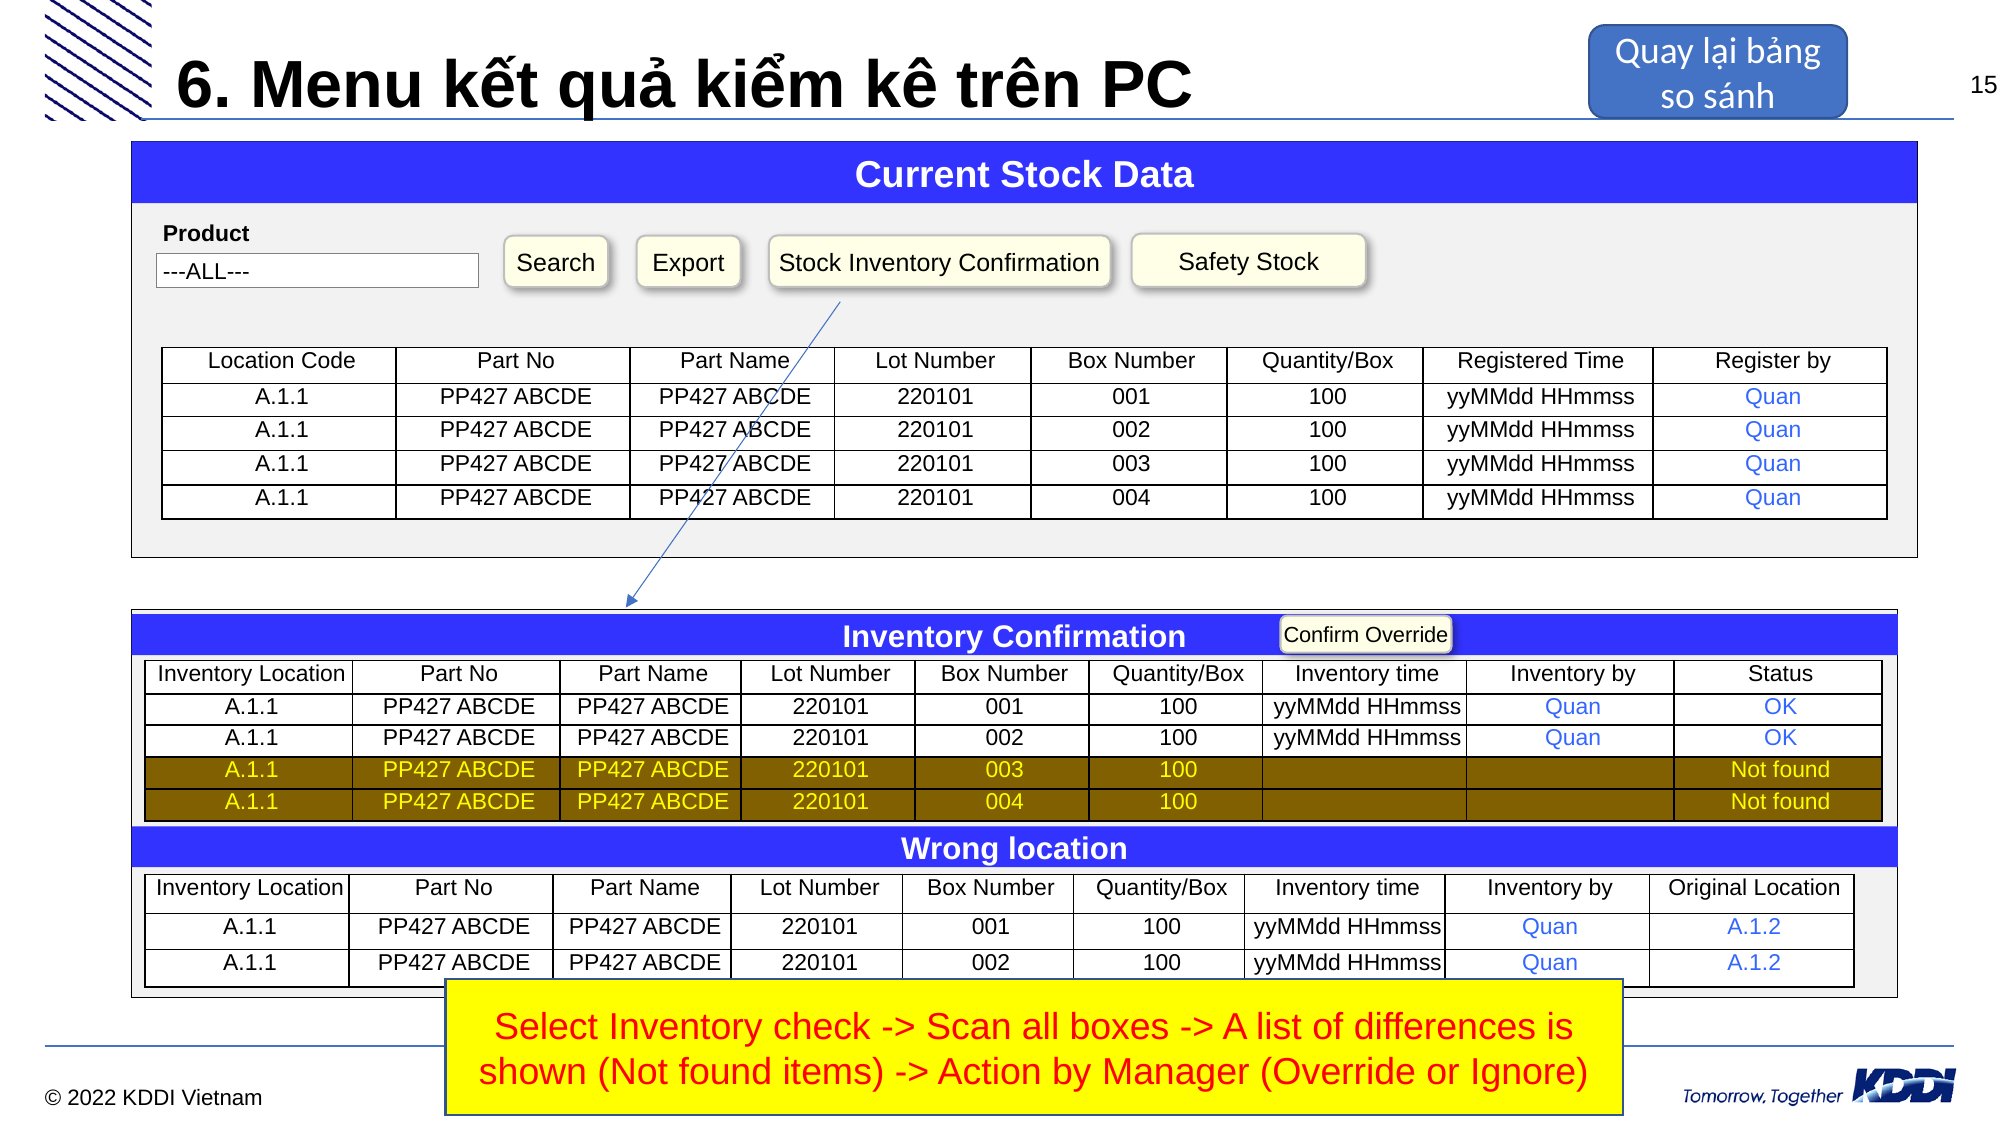

Quay lại bảng so sánh
# 6. Menu kết quả kiểm kê trên PC
Current Stock Data

Product
Safety Stock
Stock Inventory Confirmation
Search
Export
---ALL---
| Location Code | Part No | Part Name | Lot Number | Box Number | Quantity/Box | Registered Time | Register by |
| --- | --- | --- | --- | --- | --- | --- | --- |
| A.1.1 | PP427 ABCDE | PP427 ABCDE | 220101 | 001 | 100 | yyMMdd HHmmss | Quan |
| A.1.1 | PP427 ABCDE | PP427 ABCDE | 220101 | 002 | 100 | yyMMdd HHmmss | Quan |
| A.1.1 | PP427 ABCDE | PP427 ABCDE | 220101 | 003 | 100 | yyMMdd HHmmss | Quan |
| A.1.1 | PP427 ABCDE | PP427 ABCDE | 220101 | 004 | 100 | yyMMdd HHmmss | Quan |

Inventory Confirmation
Confirm Override
| Inventory Location | Part No | Part Name | Lot Number | Box Number | Quantity/Box | Inventory time | Inventory by | Status |
| --- | --- | --- | --- | --- | --- | --- | --- | --- |
| A.1.1 | PP427 ABCDE | PP427 ABCDE | 220101 | 001 | 100 | yyMMdd HHmmss | Quan | OK |
| A.1.1 | PP427 ABCDE | PP427 ABCDE | 220101 | 002 | 100 | yyMMdd HHmmss | Quan | OK |
| A.1.1 | PP427 ABCDE | PP427 ABCDE | 220101 | 003 | 100 |  |  | Not found |
| A.1.1 | PP427 ABCDE | PP427 ABCDE | 220101 | 004 | 100 |  |  | Not found |
Wrong location
| Inventory Location | Part No | Part Name | Lot Number | Box Number | Quantity/Box | Inventory time | Inventory by | Original Location |
| --- | --- | --- | --- | --- | --- | --- | --- | --- |
| A.1.1 | PP427 ABCDE | PP427 ABCDE | 220101 | 001 | 100 | yyMMdd HHmmss | Quan | A.1.2 |
| A.1.1 | PP427 ABCDE | PP427 ABCDE | 220101 | 002 | 100 | yyMMdd HHmmss | Quan | A.1.2 |
Select Inventory check -> Scan all boxes -> A list of differences is shown (Not found items) -> Action by Manager (Override or Ignore)